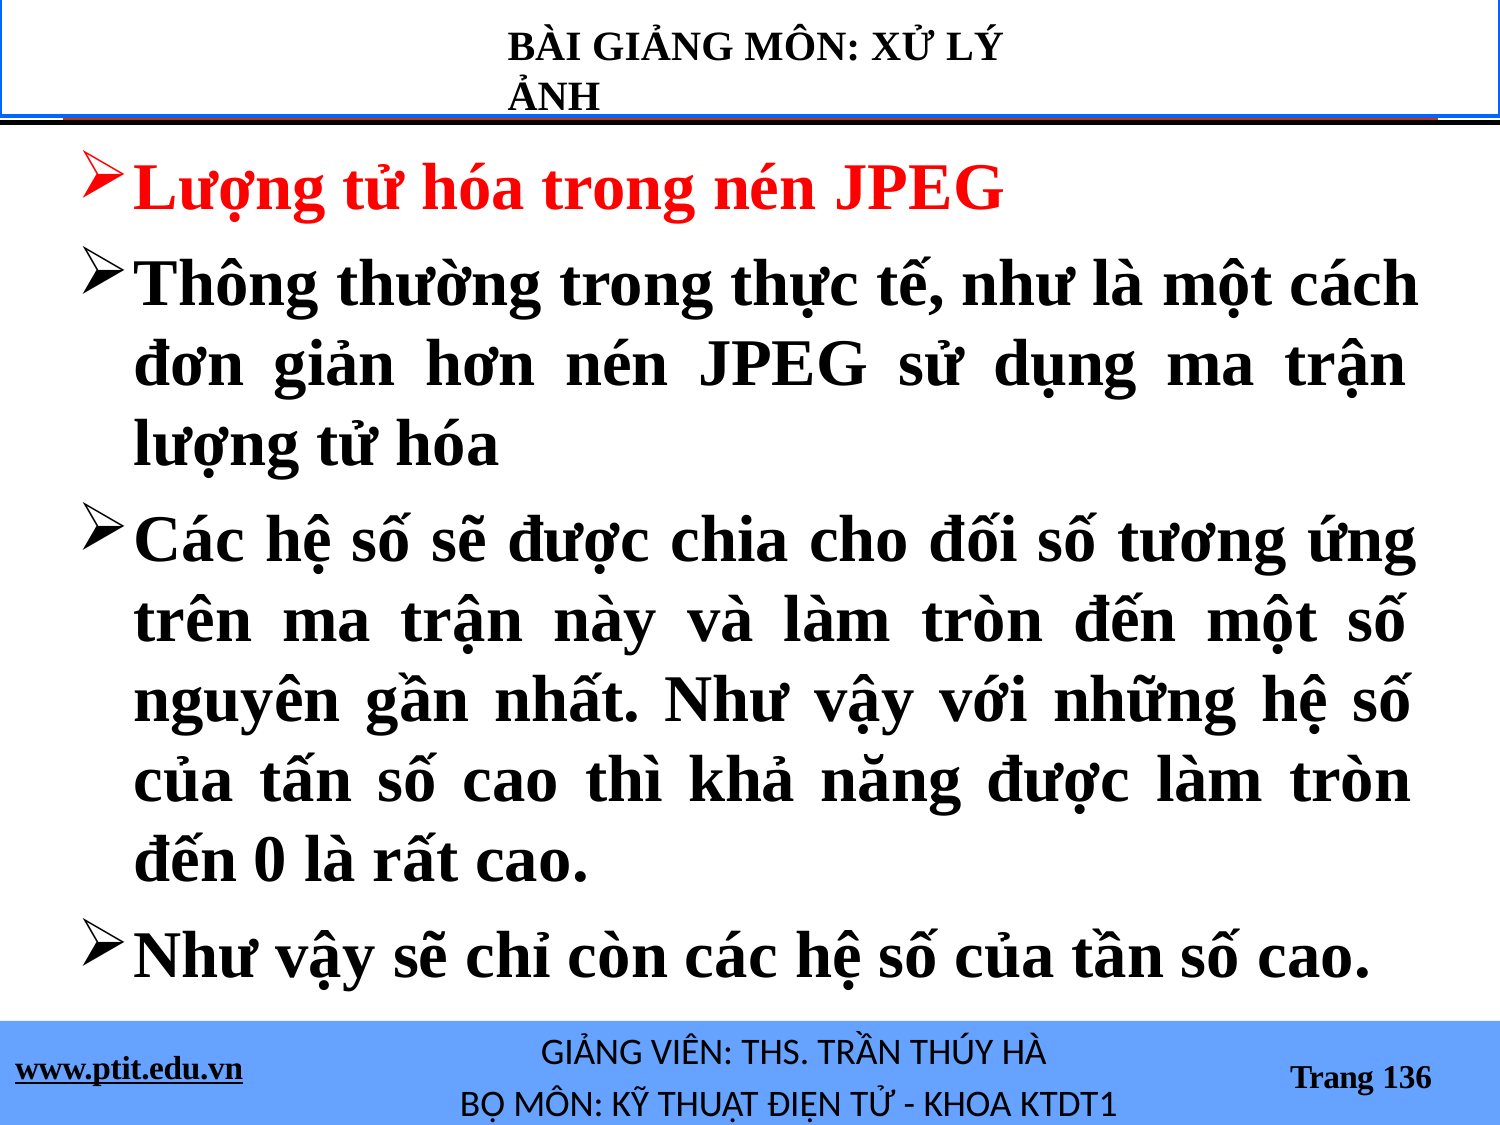

BÀI GIẢNG MÔN: XỬ LÝ ẢNH
Lượng tử hóa trong nén JPEG
Thông thường trong thực tế, như là một cách  đơn giản hơn nén JPEG sử dụng ma trận  lượng tử hóa
Các hệ số sẽ được chia cho đối số tương ứng  trên ma trận này và làm tròn đến một số  nguyên gần nhất. Như vậy với những hệ số  của tấn số cao thì khả năng được làm tròn  đến 0 là rất cao.
Như vậy sẽ chỉ còn các hệ số của tần số cao.

GIẢNG VIÊN: THS. TRẦN THÚY HÀ
BỘ MÔN: KỸ THUẬT ĐIỆN TỬ - KHOA KTDT1
www.ptit.edu.vn
Trang 136